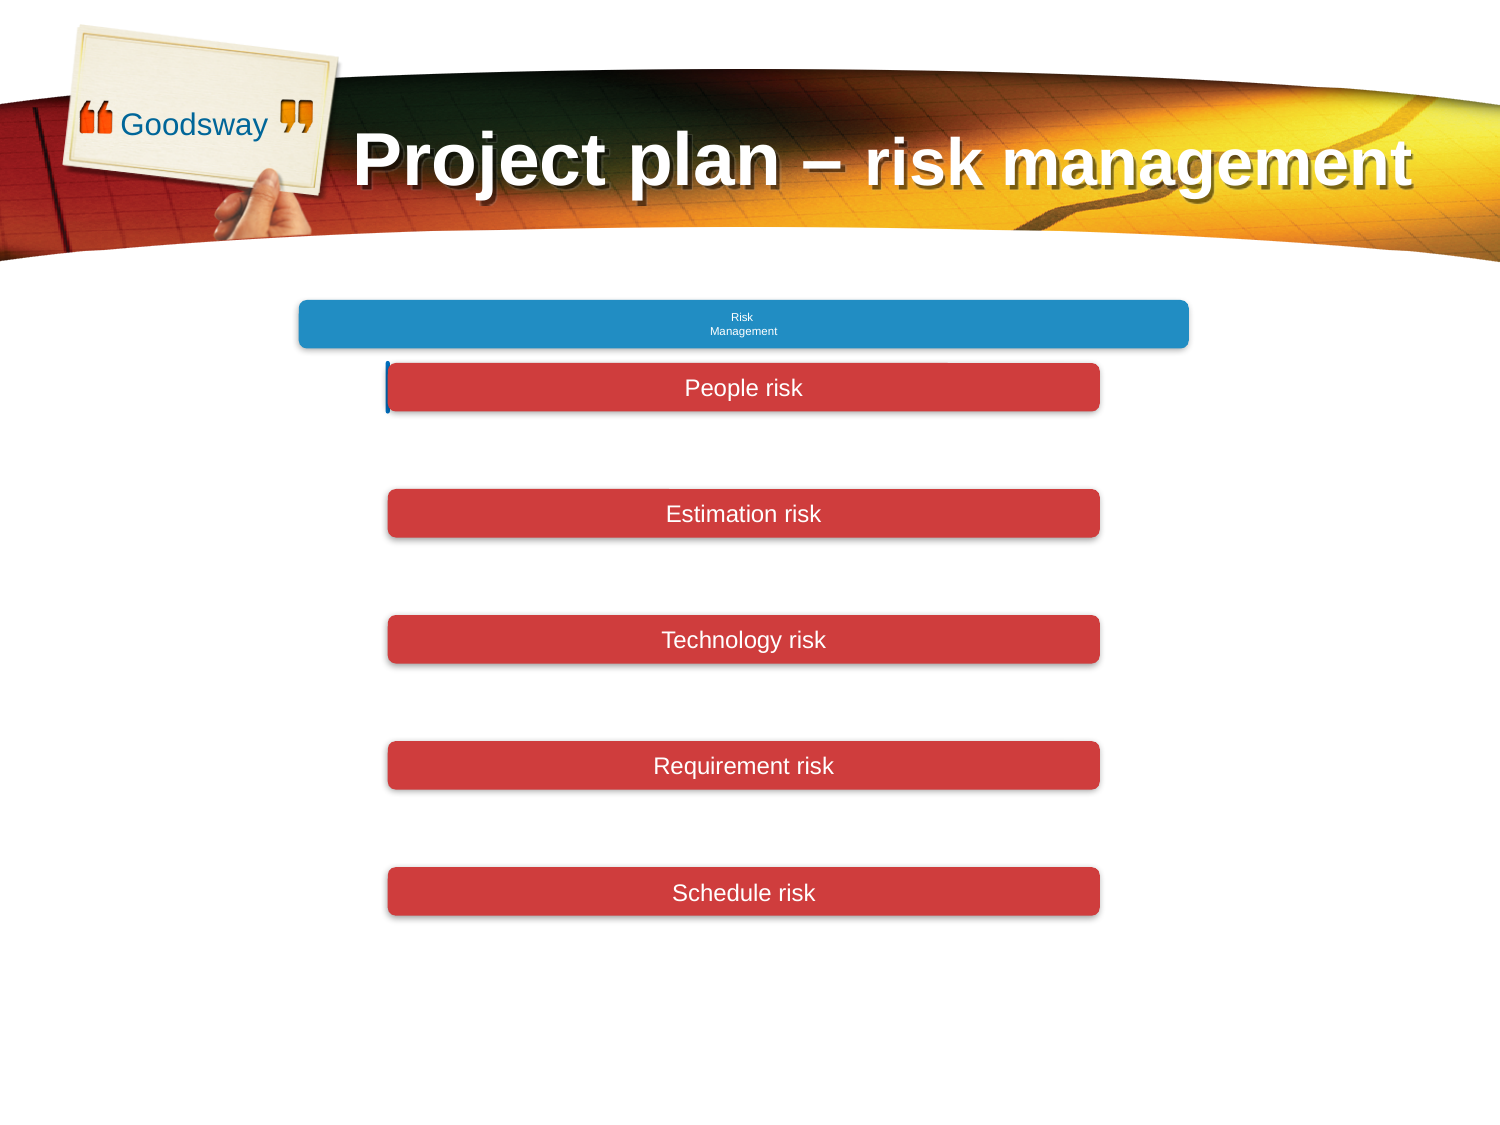

Goodsway
# Project plan – risk management
Risk
Management
People risk
Estimation risk
Technology risk
Requirement risk
Schedule risk